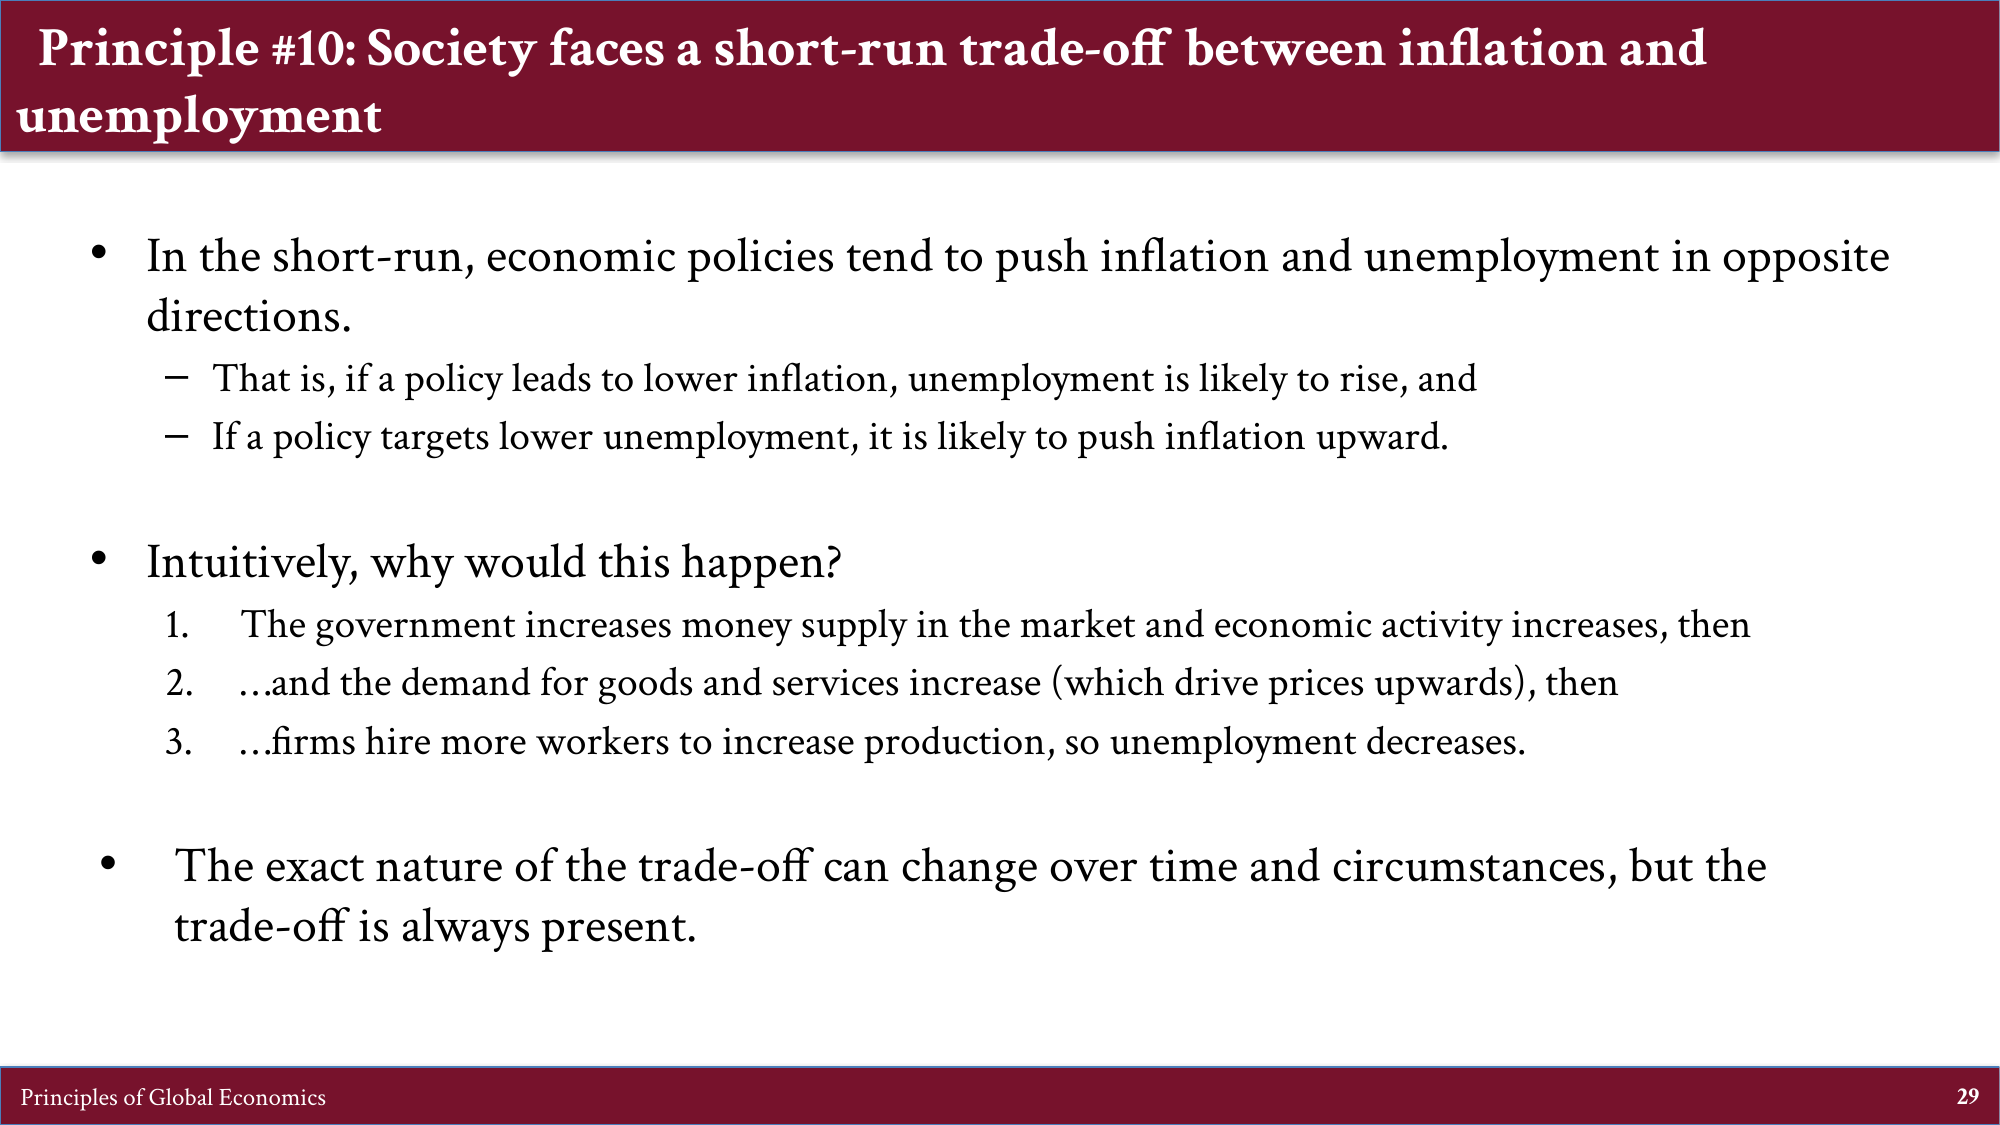

# Principle #10: Society faces a short-run trade-off between inflation and unemployment
In the short-run, economic policies tend to push inflation and unemployment in opposite directions.
That is, if a policy leads to lower inflation, unemployment is likely to rise, and
If a policy targets lower unemployment, it is likely to push inflation upward.

Intuitively, why would this happen?
The government increases money supply in the market and economic activity increases, then
…and the demand for goods and services increase (which drive prices upwards), then
…firms hire more workers to increase production, so unemployment decreases.

The exact nature of the trade-off can change over time and circumstances, but the trade-off is always present.

 Principles of Global Economics
29